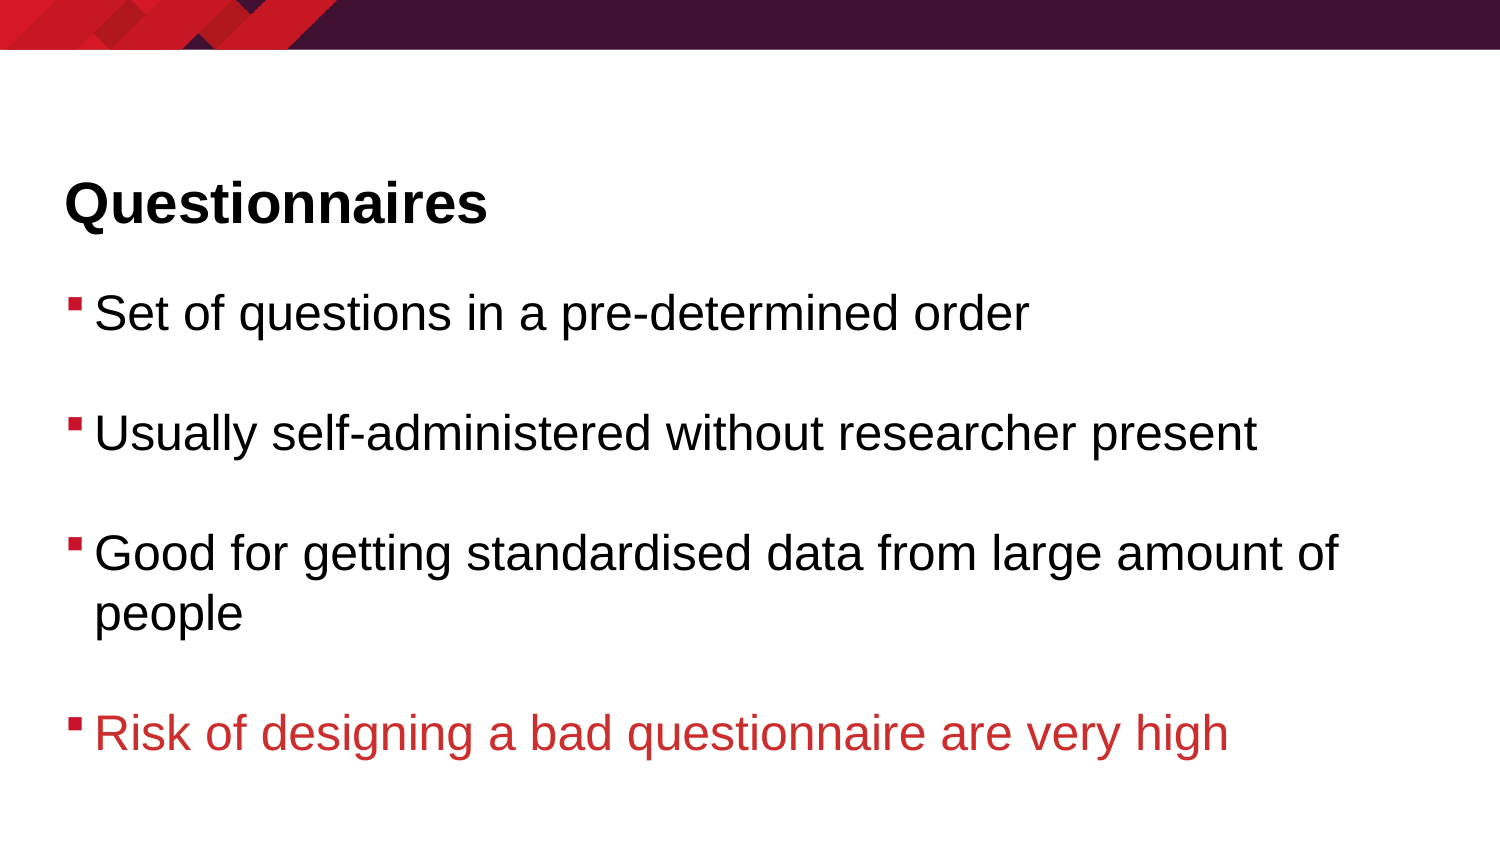

# Questionnaires
Set of questions in a pre-determined order

Usually self-administered without researcher present

Good for getting standardised data from large amount of people

Risk of designing a bad questionnaire are very high